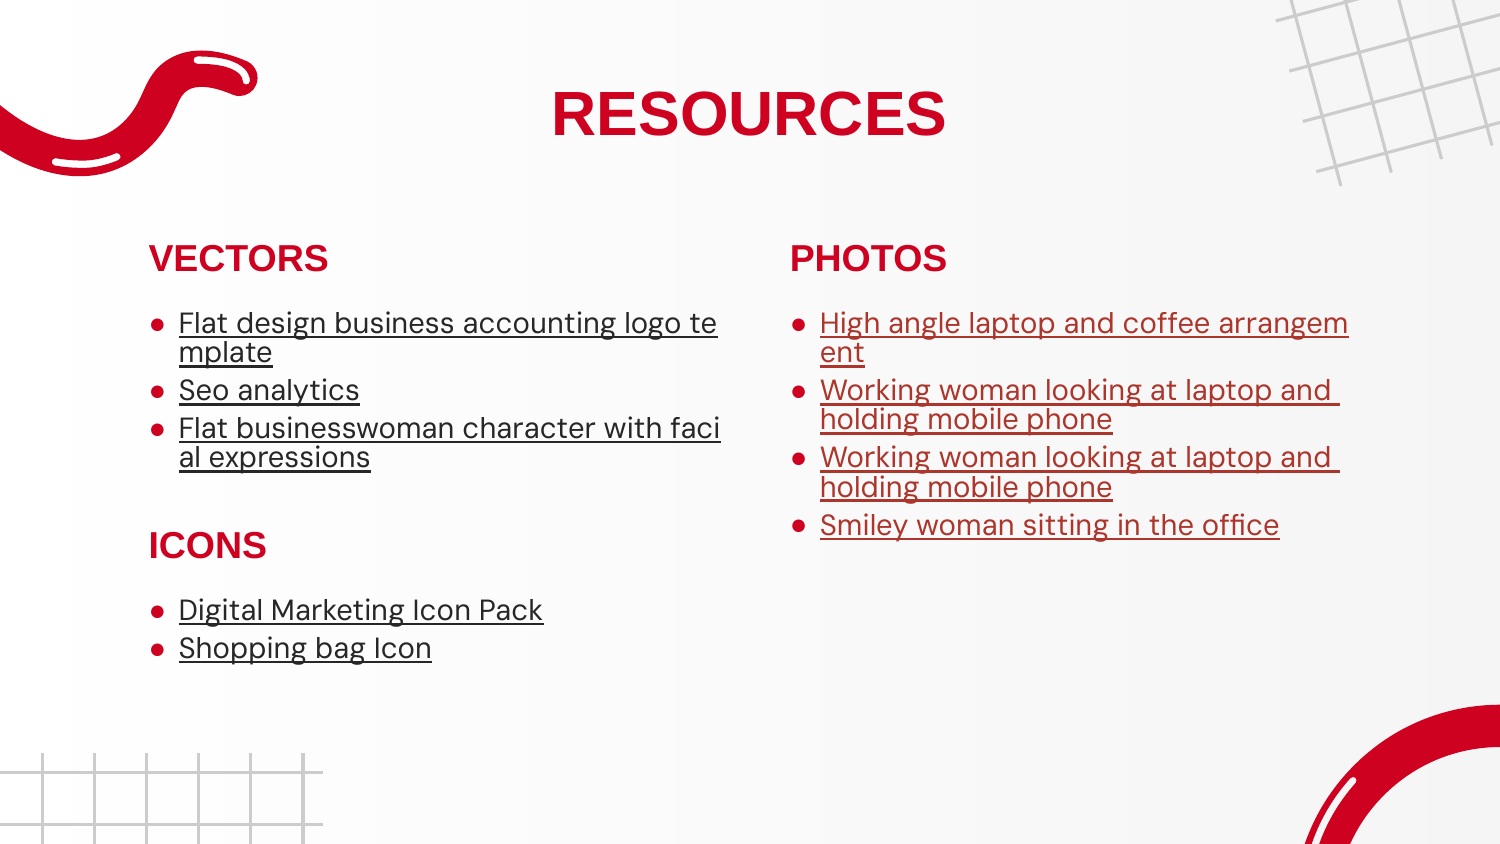

# RESOURCES
VECTORS
PHOTOS
Flat design business accounting logo template
Seo analytics
Flat businesswoman character with facial expressions
High angle laptop and coffee arrangement
Working woman looking at laptop and holding mobile phone
Working woman looking at laptop and holding mobile phone
Smiley woman sitting in the office
ICONS
Digital Marketing Icon Pack
Shopping bag Icon